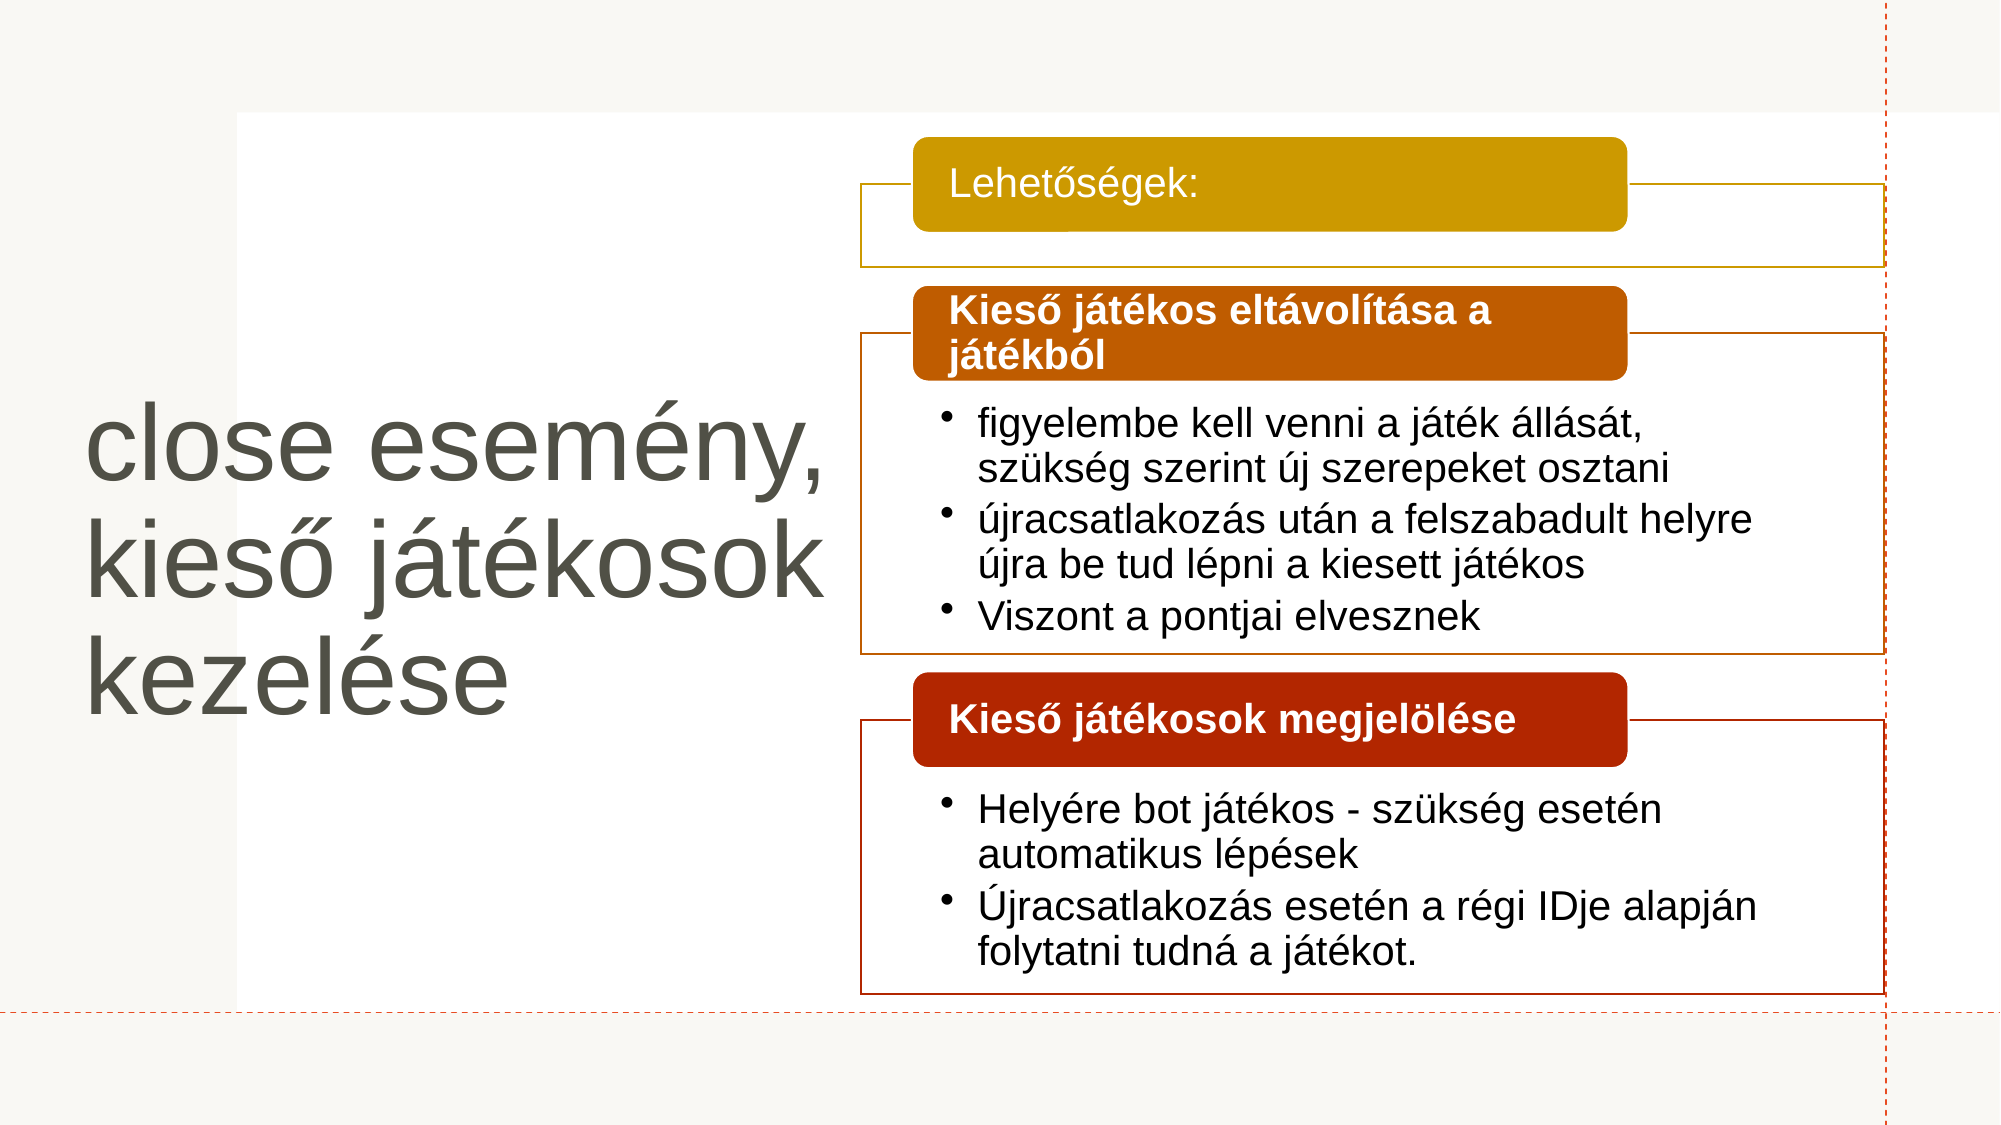

Lehetőségek:
figyelembe kell venni a játék állását, szükség szerint új szerepeket osztani
újracsatlakozás után a felszabadult helyre újra be tud lépni a kiesett játékos
Viszont a pontjai elvesznek
Kieső játékos eltávolítása a játékból
Helyére bot játékos - szükség esetén automatikus lépések
Újracsatlakozás esetén a régi IDje alapján folytatni tudná a játékot.
Kieső játékosok megjelölése
# close esemény, kieső játékosok kezelése